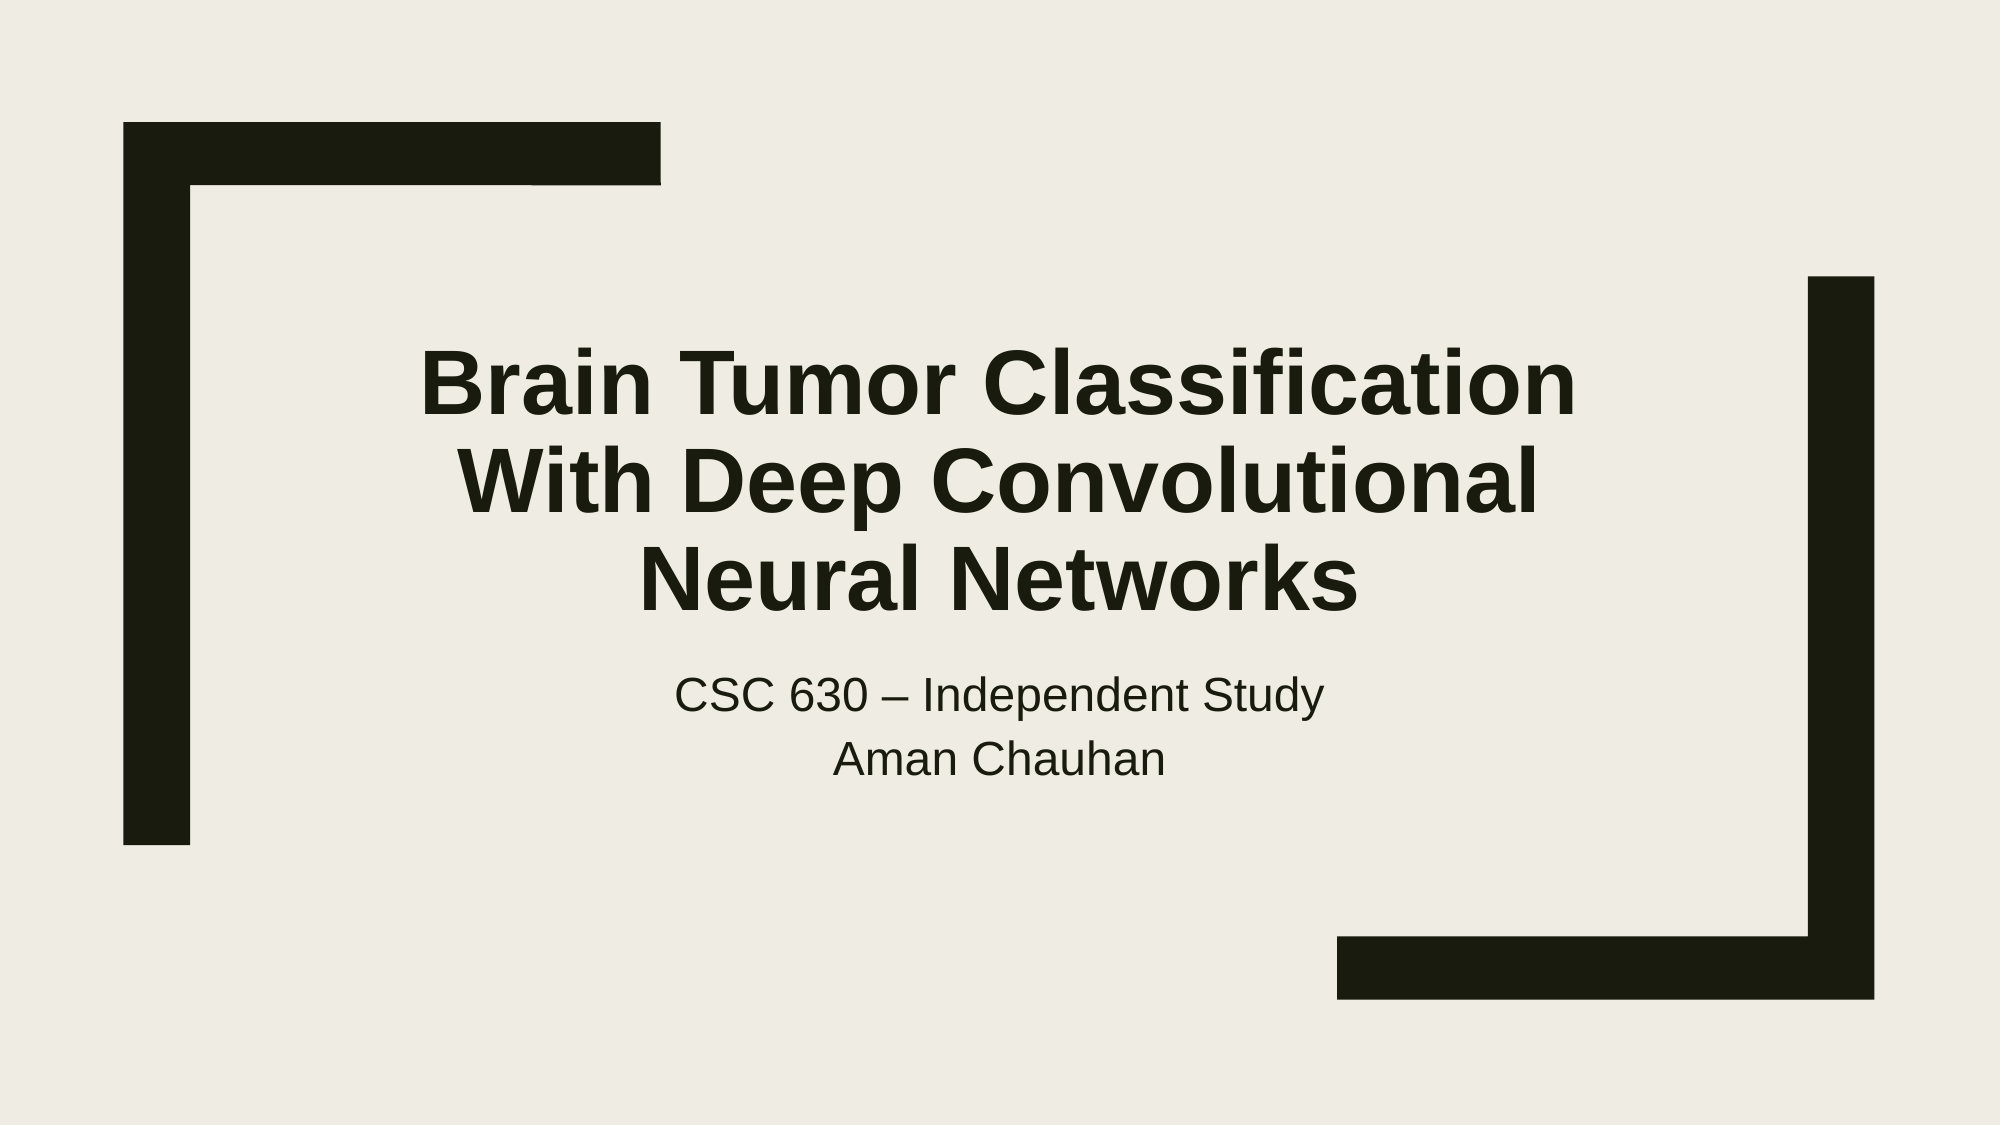

# Brain Tumor Classification With Deep Convolutional Neural Networks
CSC 630 – Independent Study
Aman Chauhan